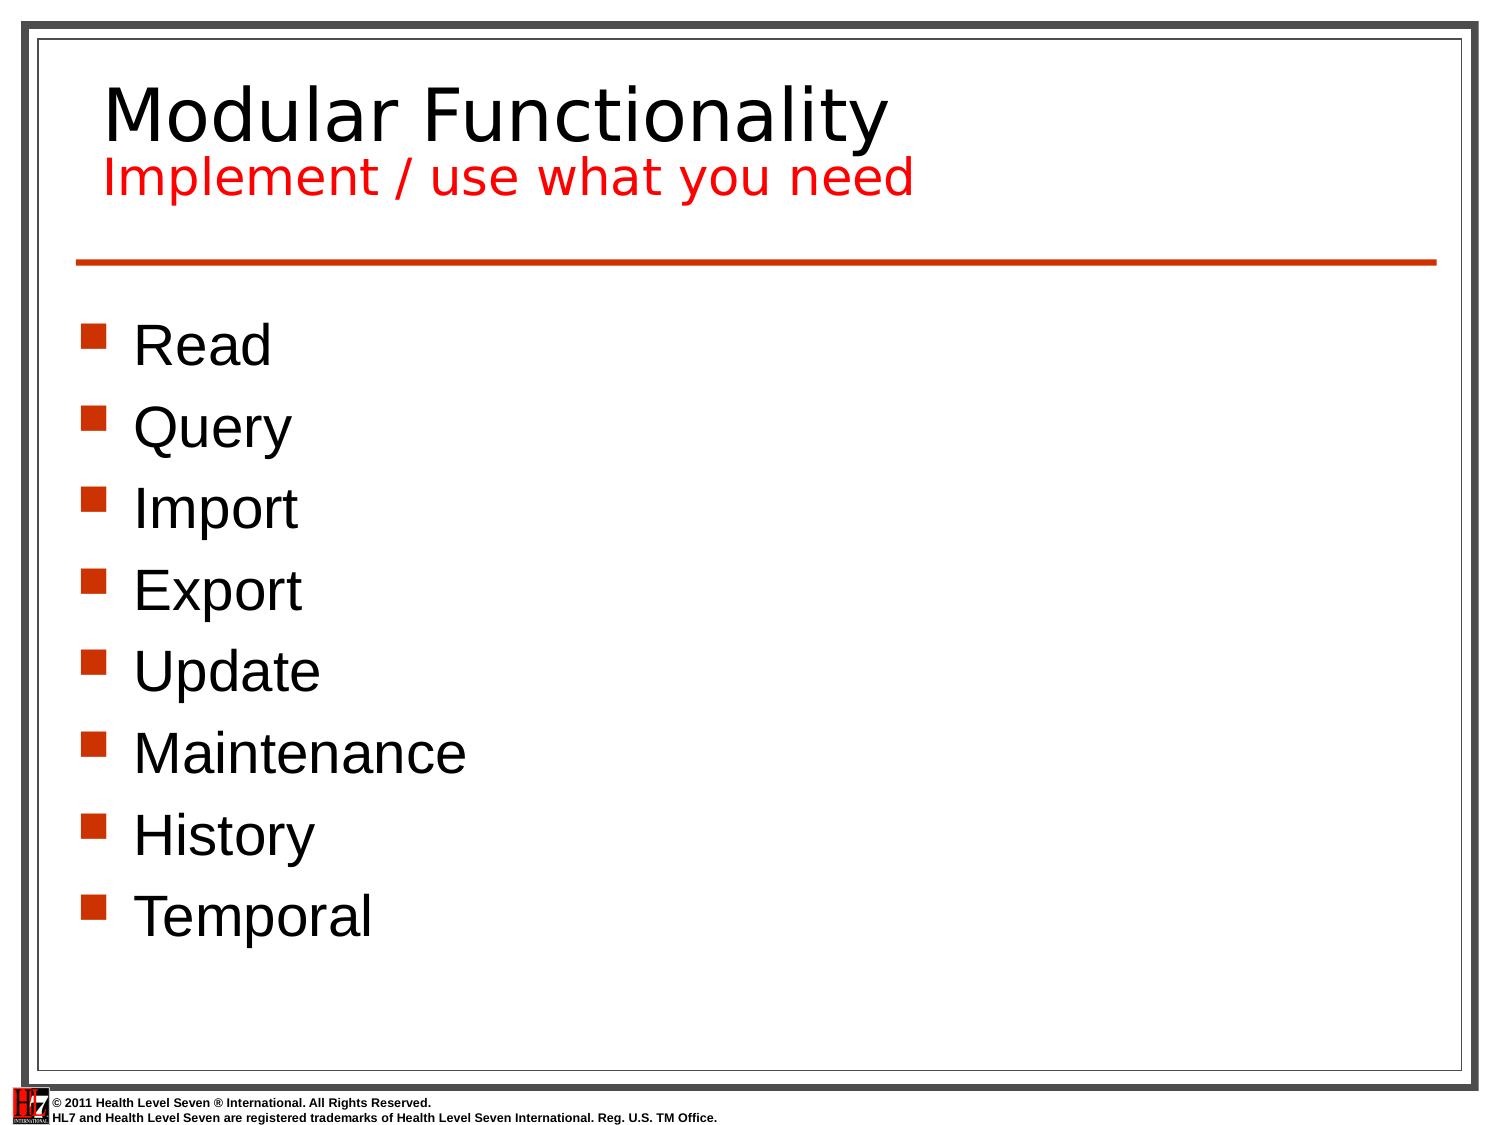

# Modular Functionality Implement / use what you need
Read
Query
Import
Export
Update
Maintenance
History
Temporal